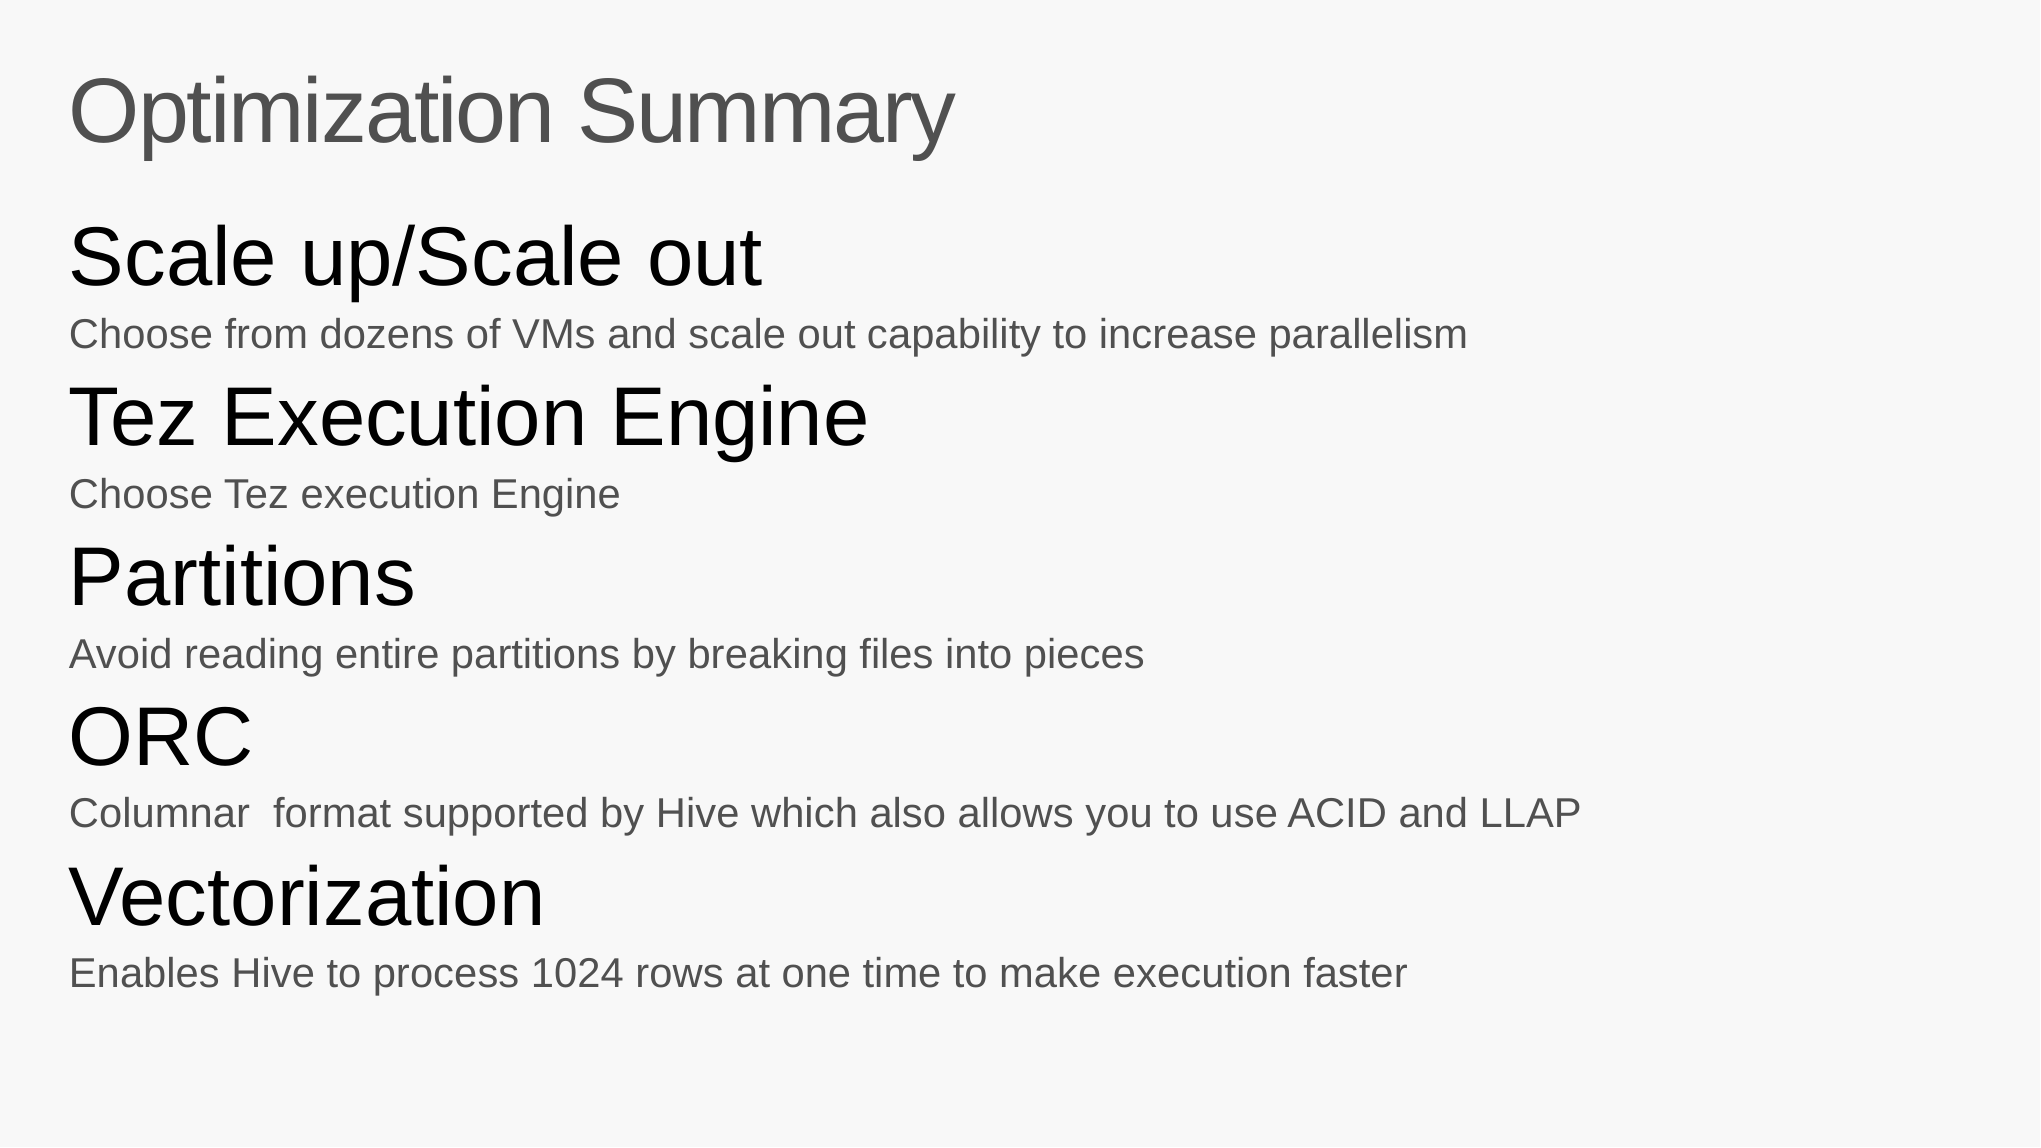

# Optimization Summary
Scale up/Scale out
Choose from dozens of VMs and scale out capability to increase parallelism
Tez Execution Engine
Choose Tez execution Engine
Partitions
Avoid reading entire partitions by breaking files into pieces
ORC
Columnar  format supported by Hive which also allows you to use ACID and LLAP
Vectorization
Enables Hive to process 1024 rows at one time to make execution faster